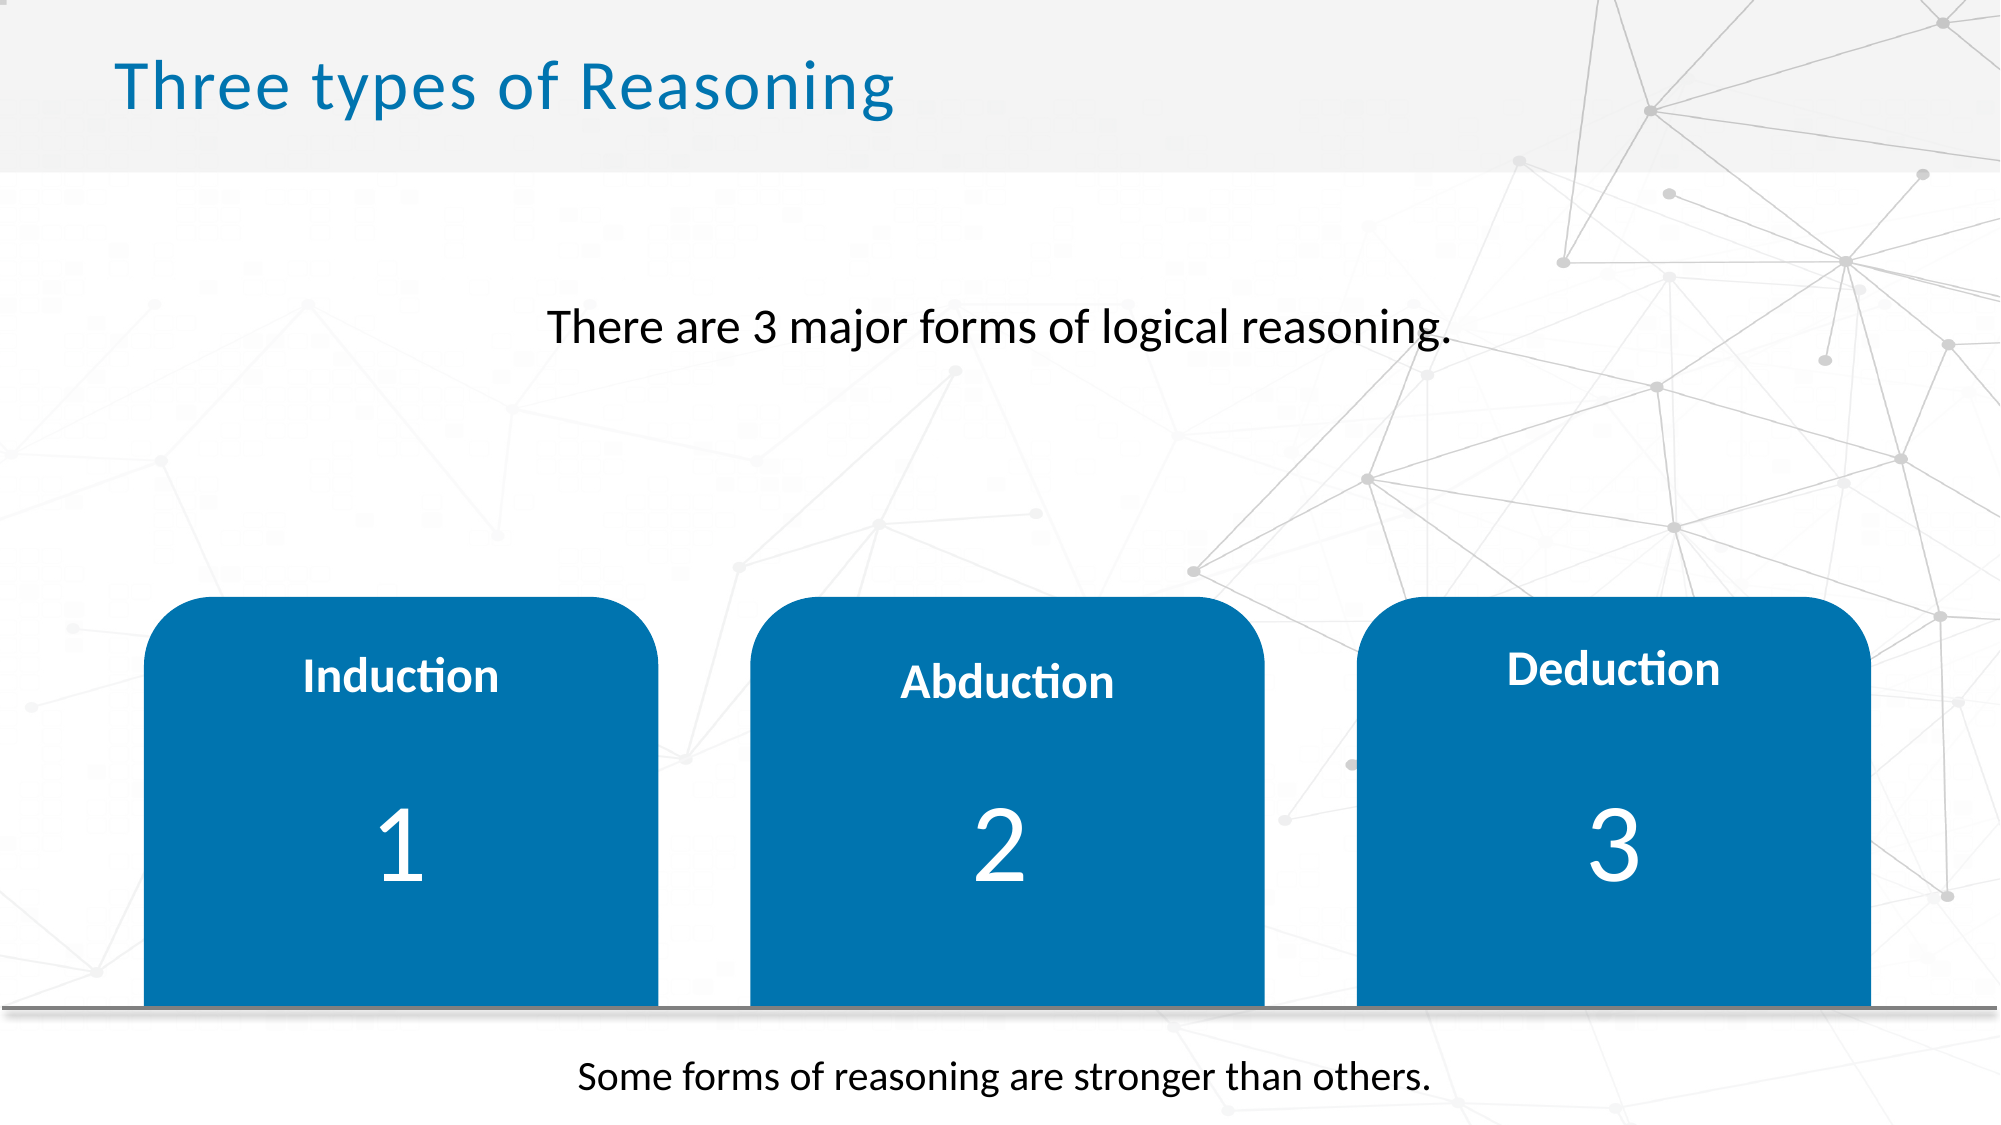

# Three types of Reasoning
There are 3 major forms of logical reasoning.

Induction
Abduction
Deduction
1
2
3
Some forms of reasoning are stronger than others.